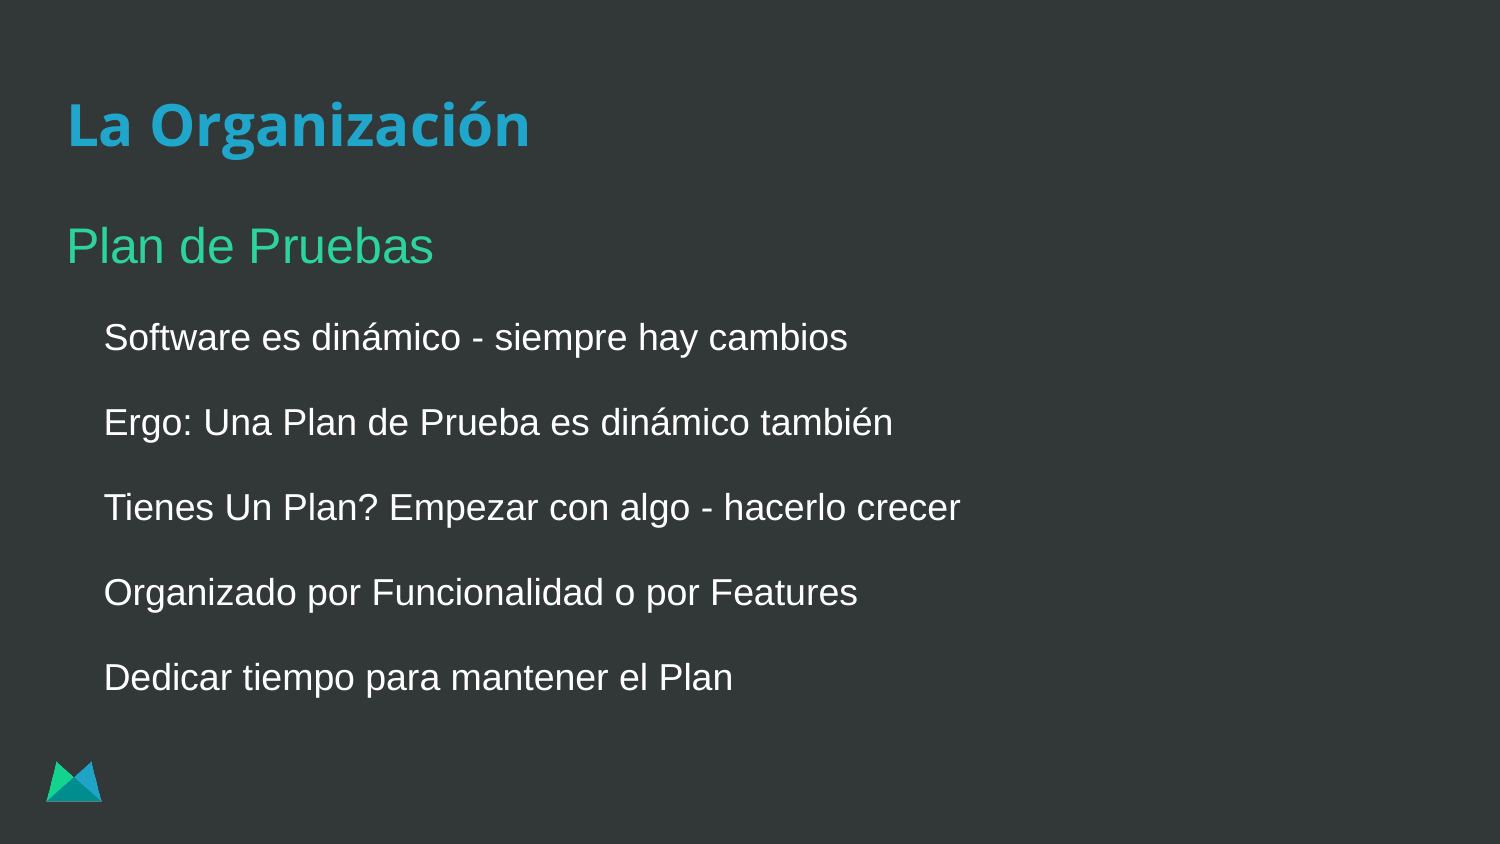

# La Organización

Plan de Pruebas
Software es dinámico - siempre hay cambios
Ergo: Una Plan de Prueba es dinámico también
Tienes Un Plan? Empezar con algo - hacerlo crecer
Organizado por Funcionalidad o por Features
Dedicar tiempo para mantener el Plan